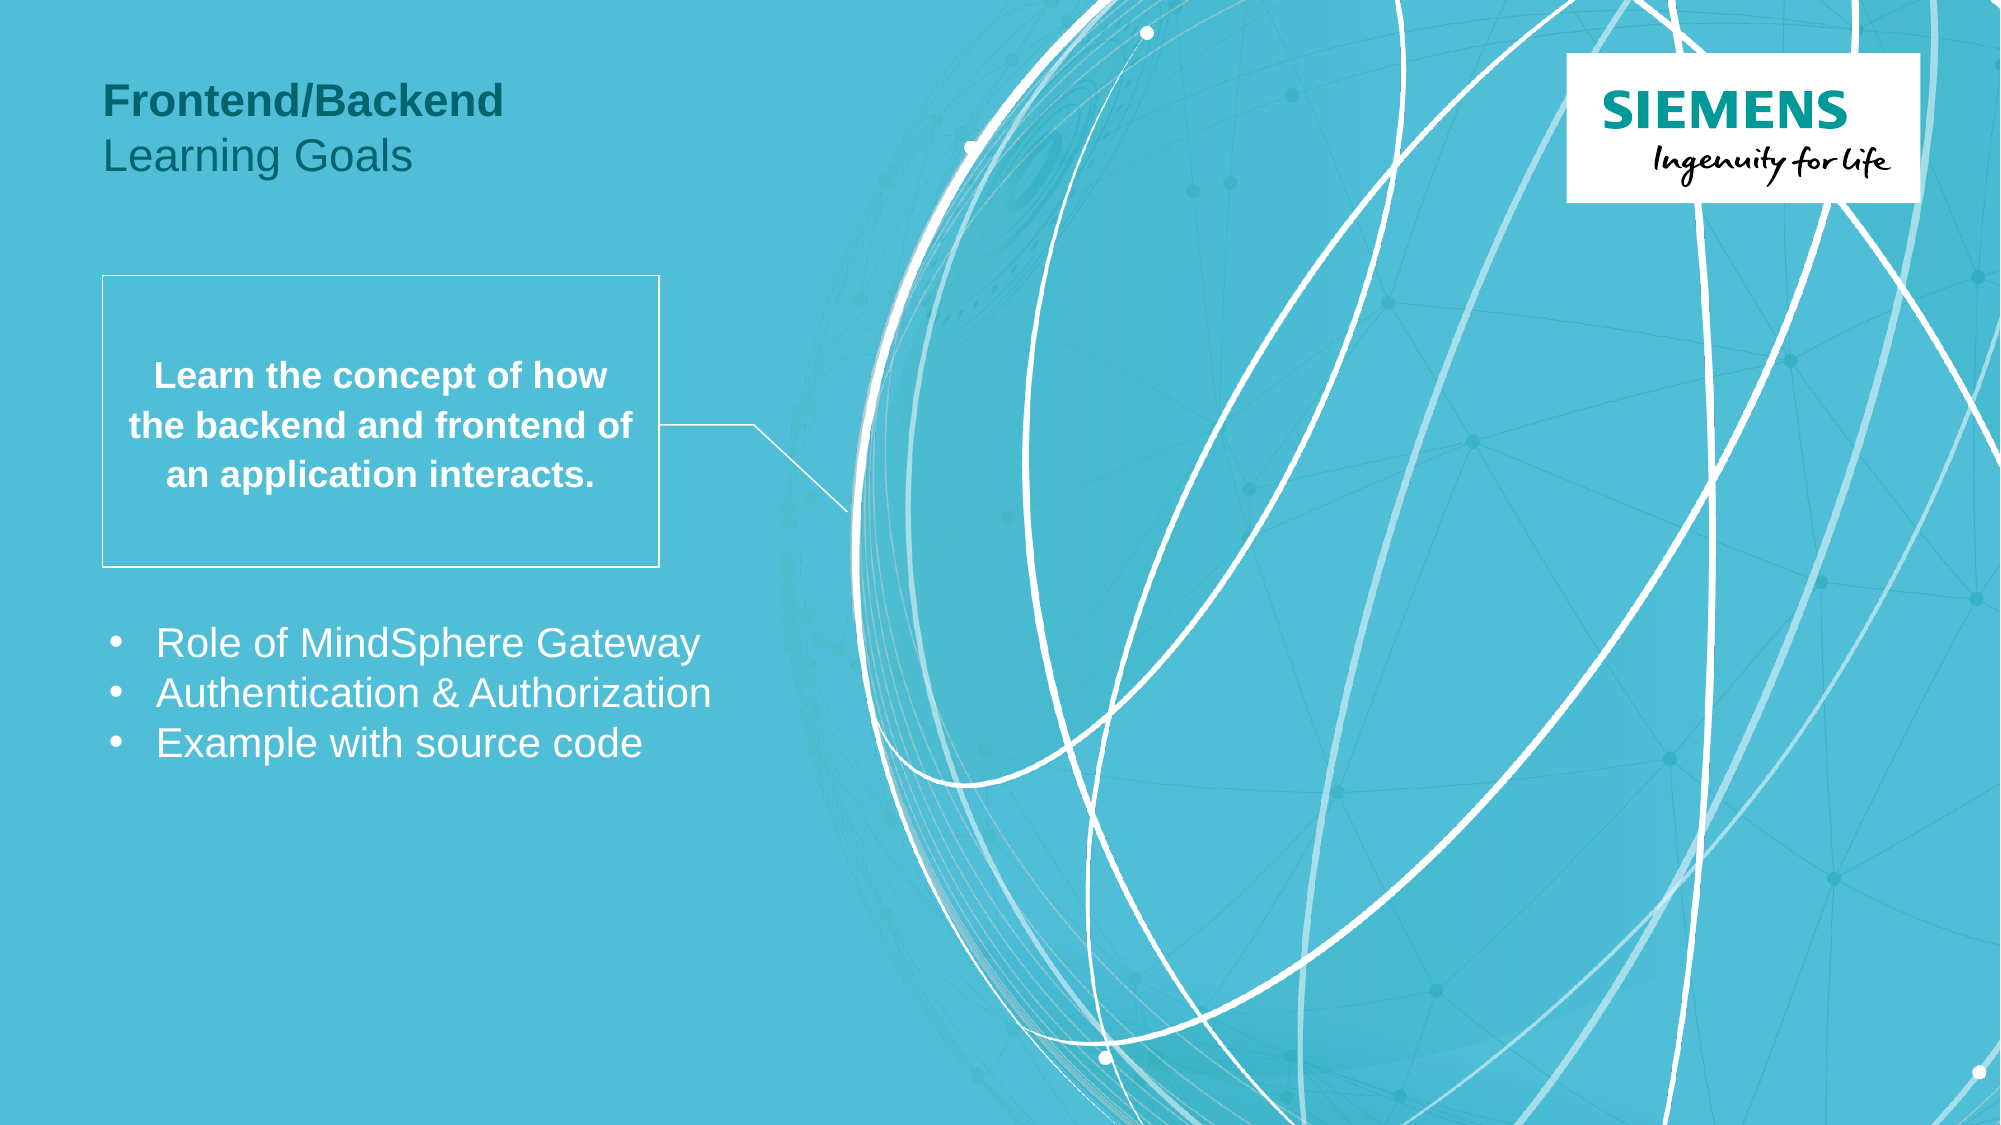

# Frontend/Backend Learning Goals
Learn the concept of how the backend and frontend of an application interacts.
Role of MindSphere Gateway
Authentication & Authorization
Example with source code